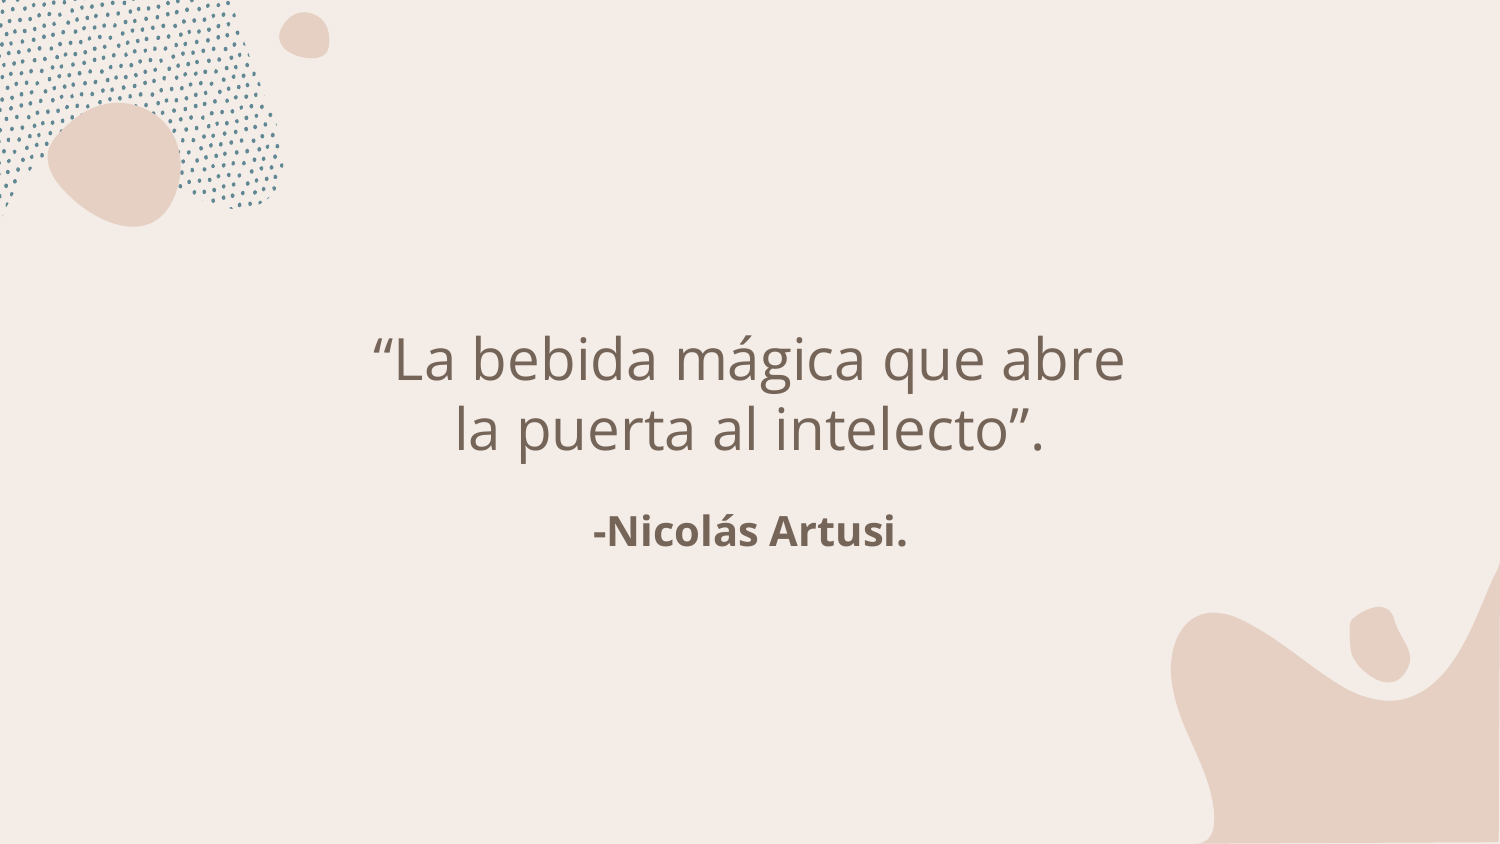

# “La bebida mágica que abre la puerta al intelecto”.
-Nicolás Artusi.